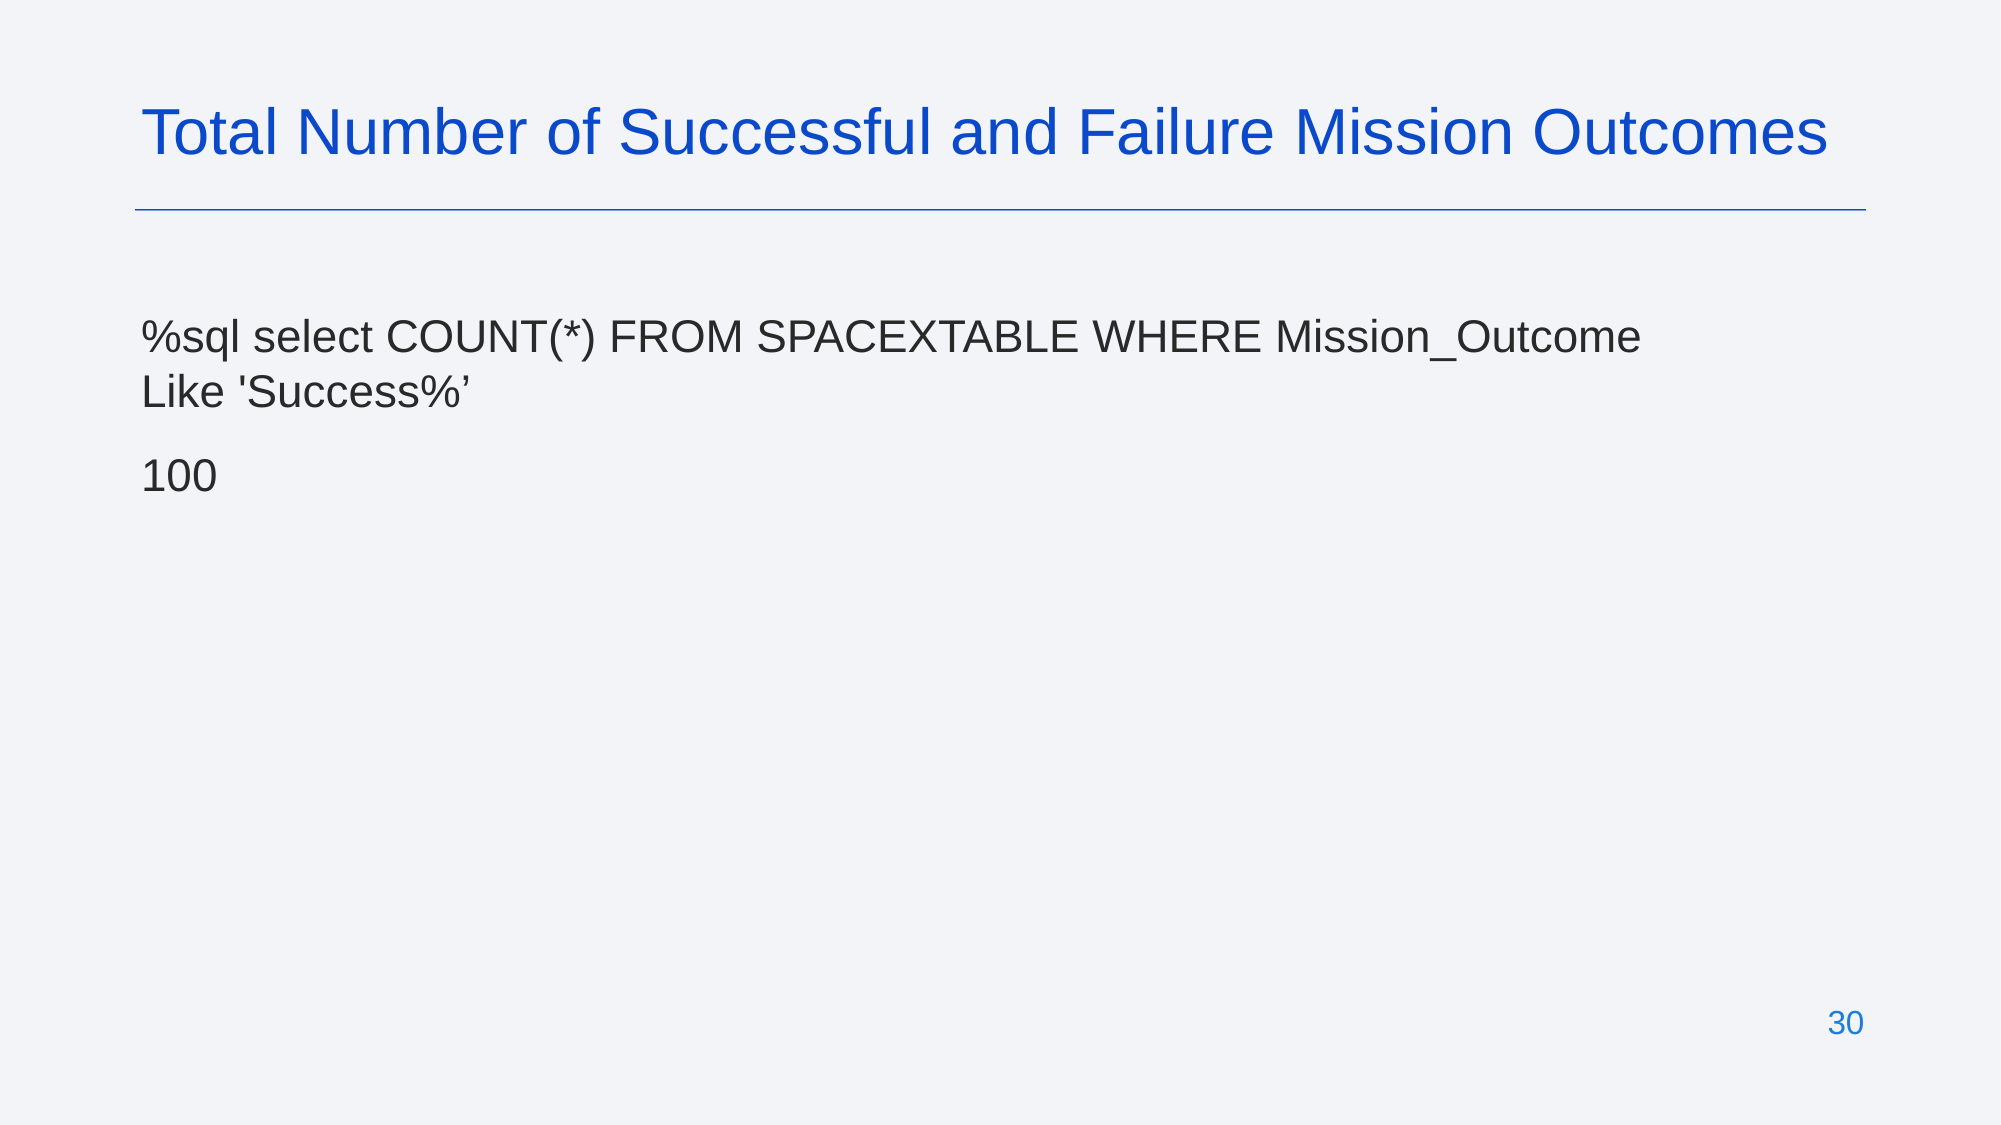

Total Number of Successful and Failure Mission Outcomes
%sql select COUNT(*) FROM SPACEXTABLE WHERE Mission_Outcome Like 'Success%’
100
30